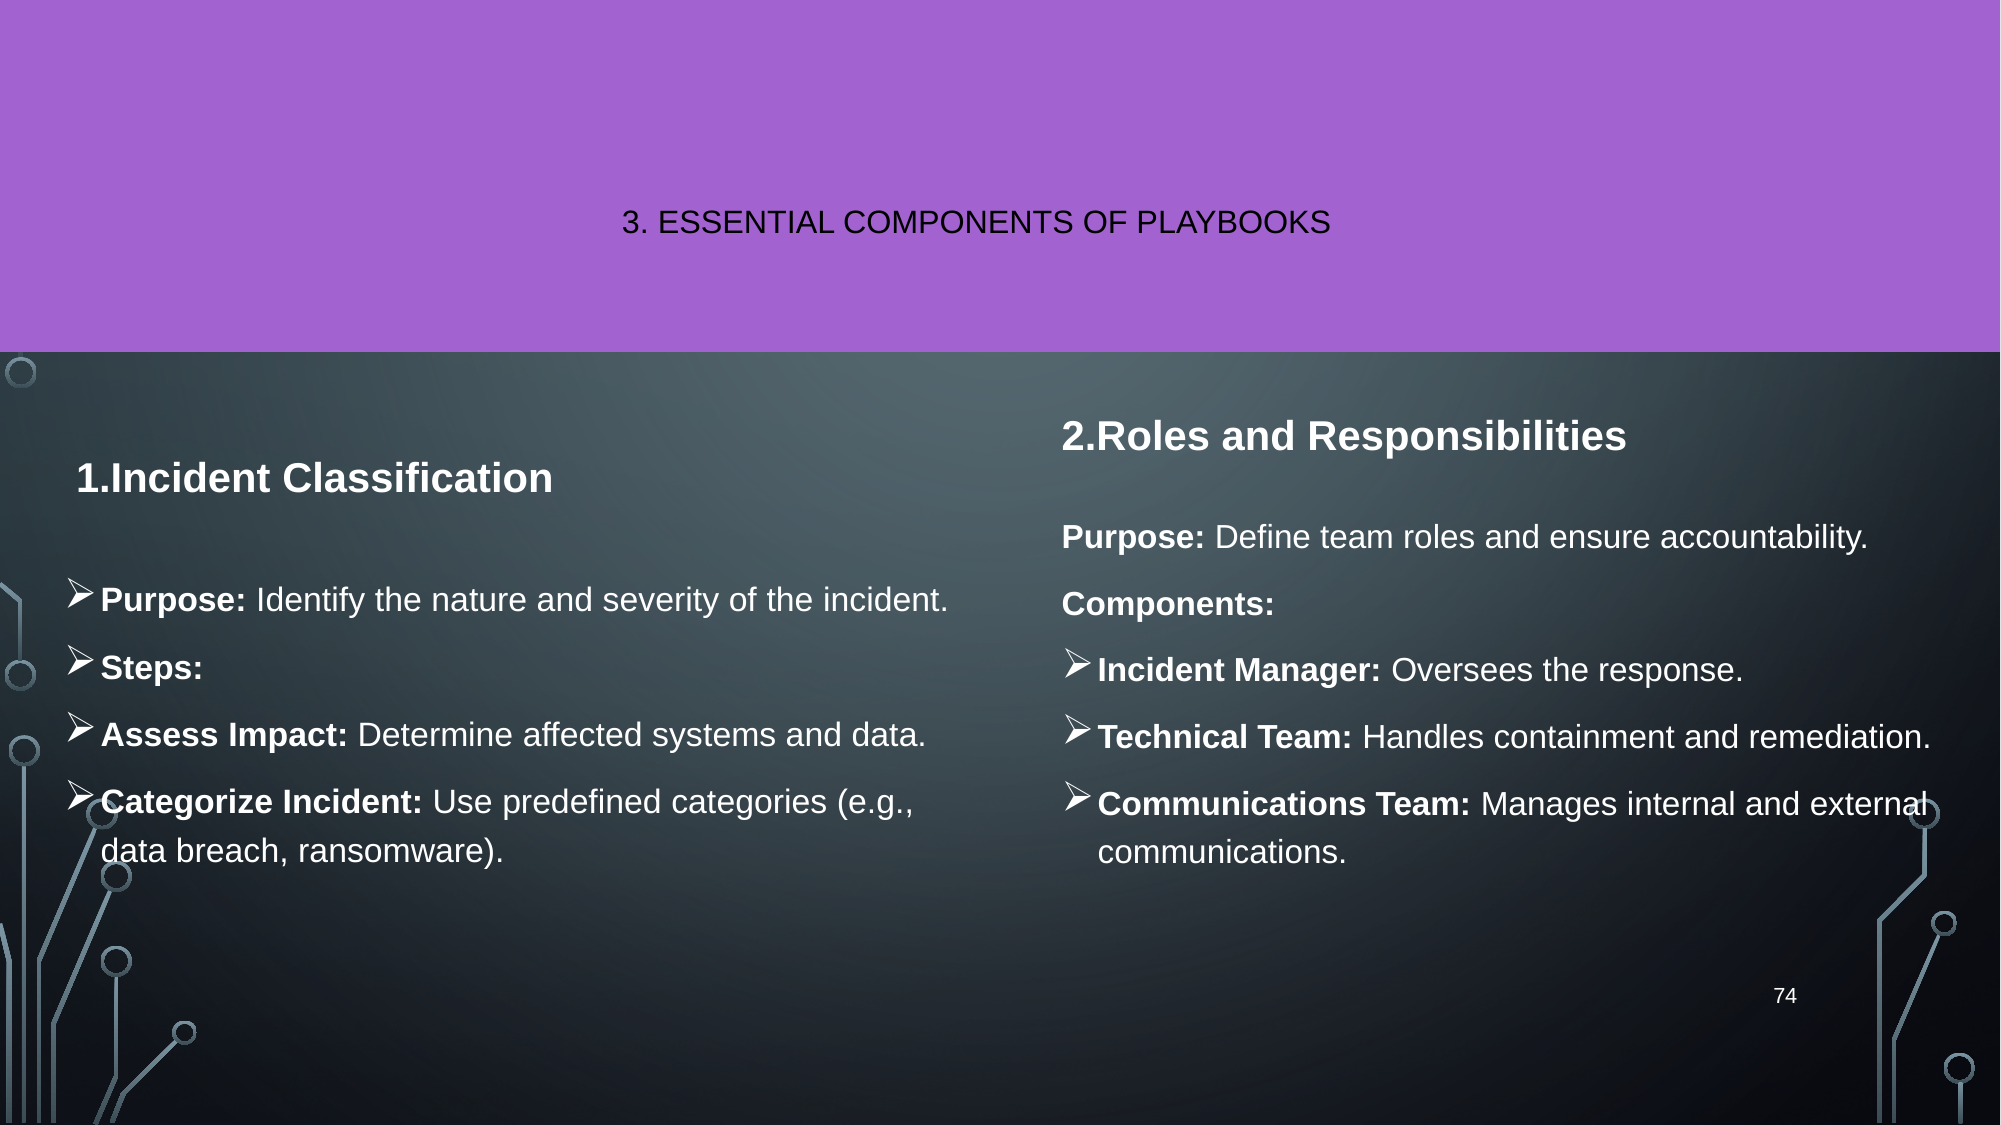

# 3. Essential Components of Playbooks
2.Roles and Responsibilities
1.Incident Classification
Purpose: Define team roles and ensure accountability.
Components:
Incident Manager: Oversees the response.
Technical Team: Handles containment and remediation.
Communications Team: Manages internal and external communications.
Purpose: Identify the nature and severity of the incident.
Steps:
Assess Impact: Determine affected systems and data.
Categorize Incident: Use predefined categories (e.g., data breach, ransomware).

74